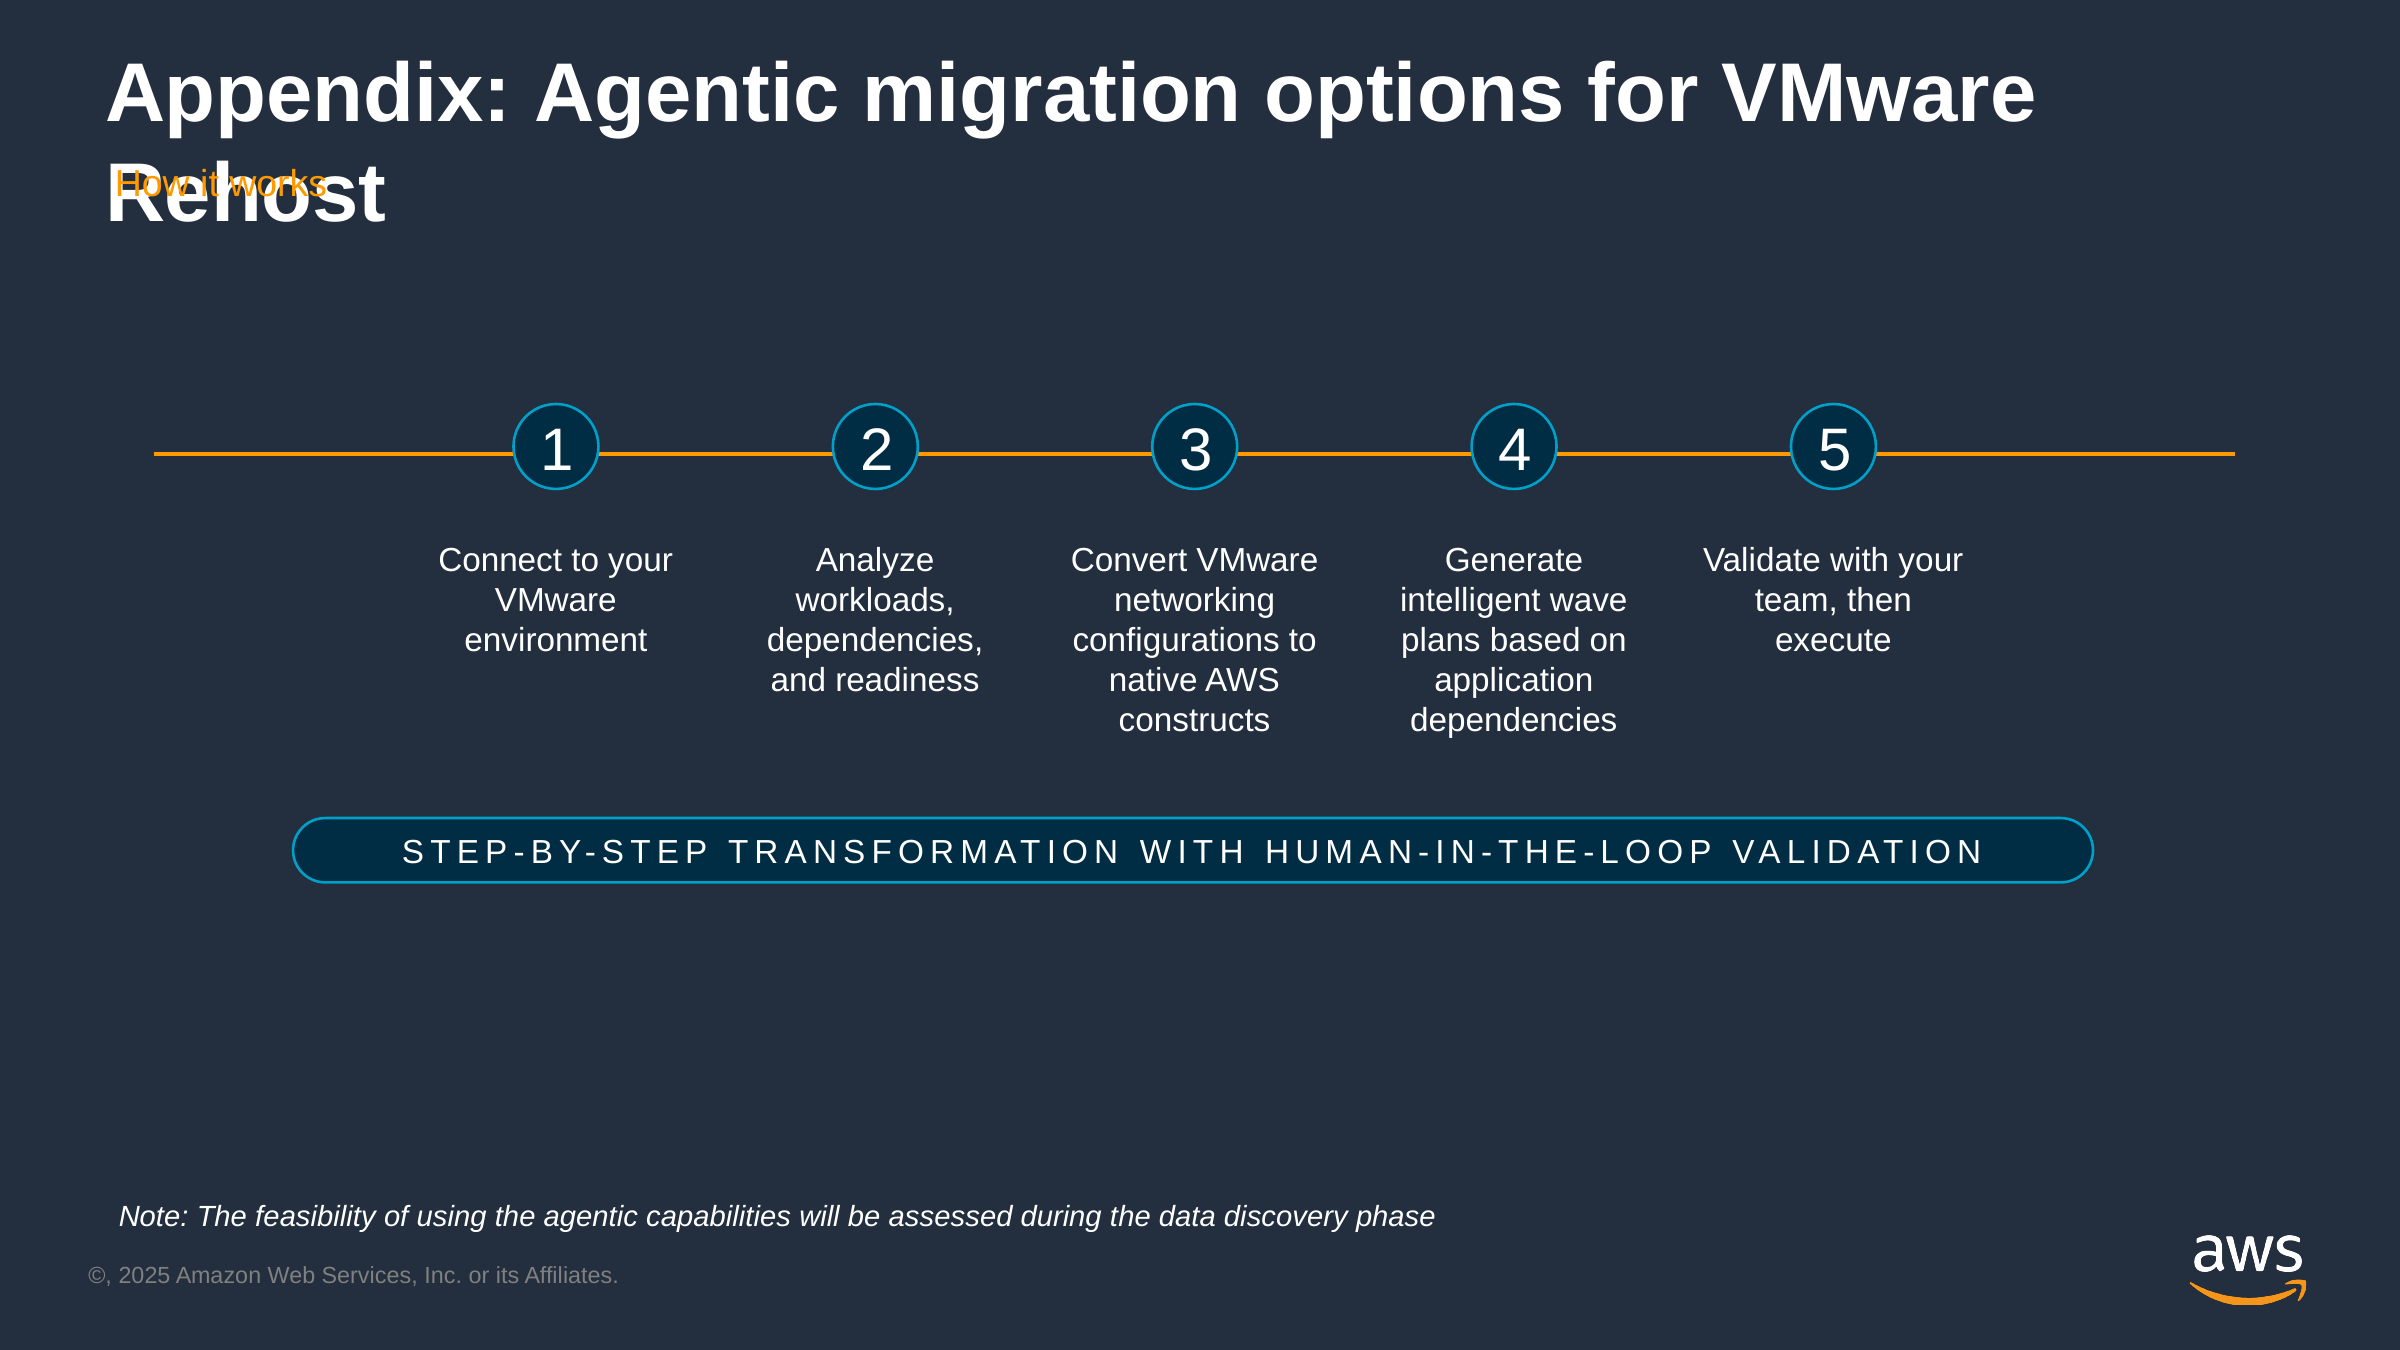

# Appendix: Agentic migration options for VMware Rehost

How it works
1
2
3
4
5
Connect to your VMware environment
Analyze workloads, dependencies, and readiness
Convert VMware networking configurations to native AWS constructs
Generate intelligent wave plans based on application dependencies
Validate with your team, then execute
STEP-BY-STEP TRANSFORMATION WITH HUMAN-IN-THE-LOOP VALIDATION
Note: The feasibility of using the agentic capabilities will be assessed during the data discovery phase